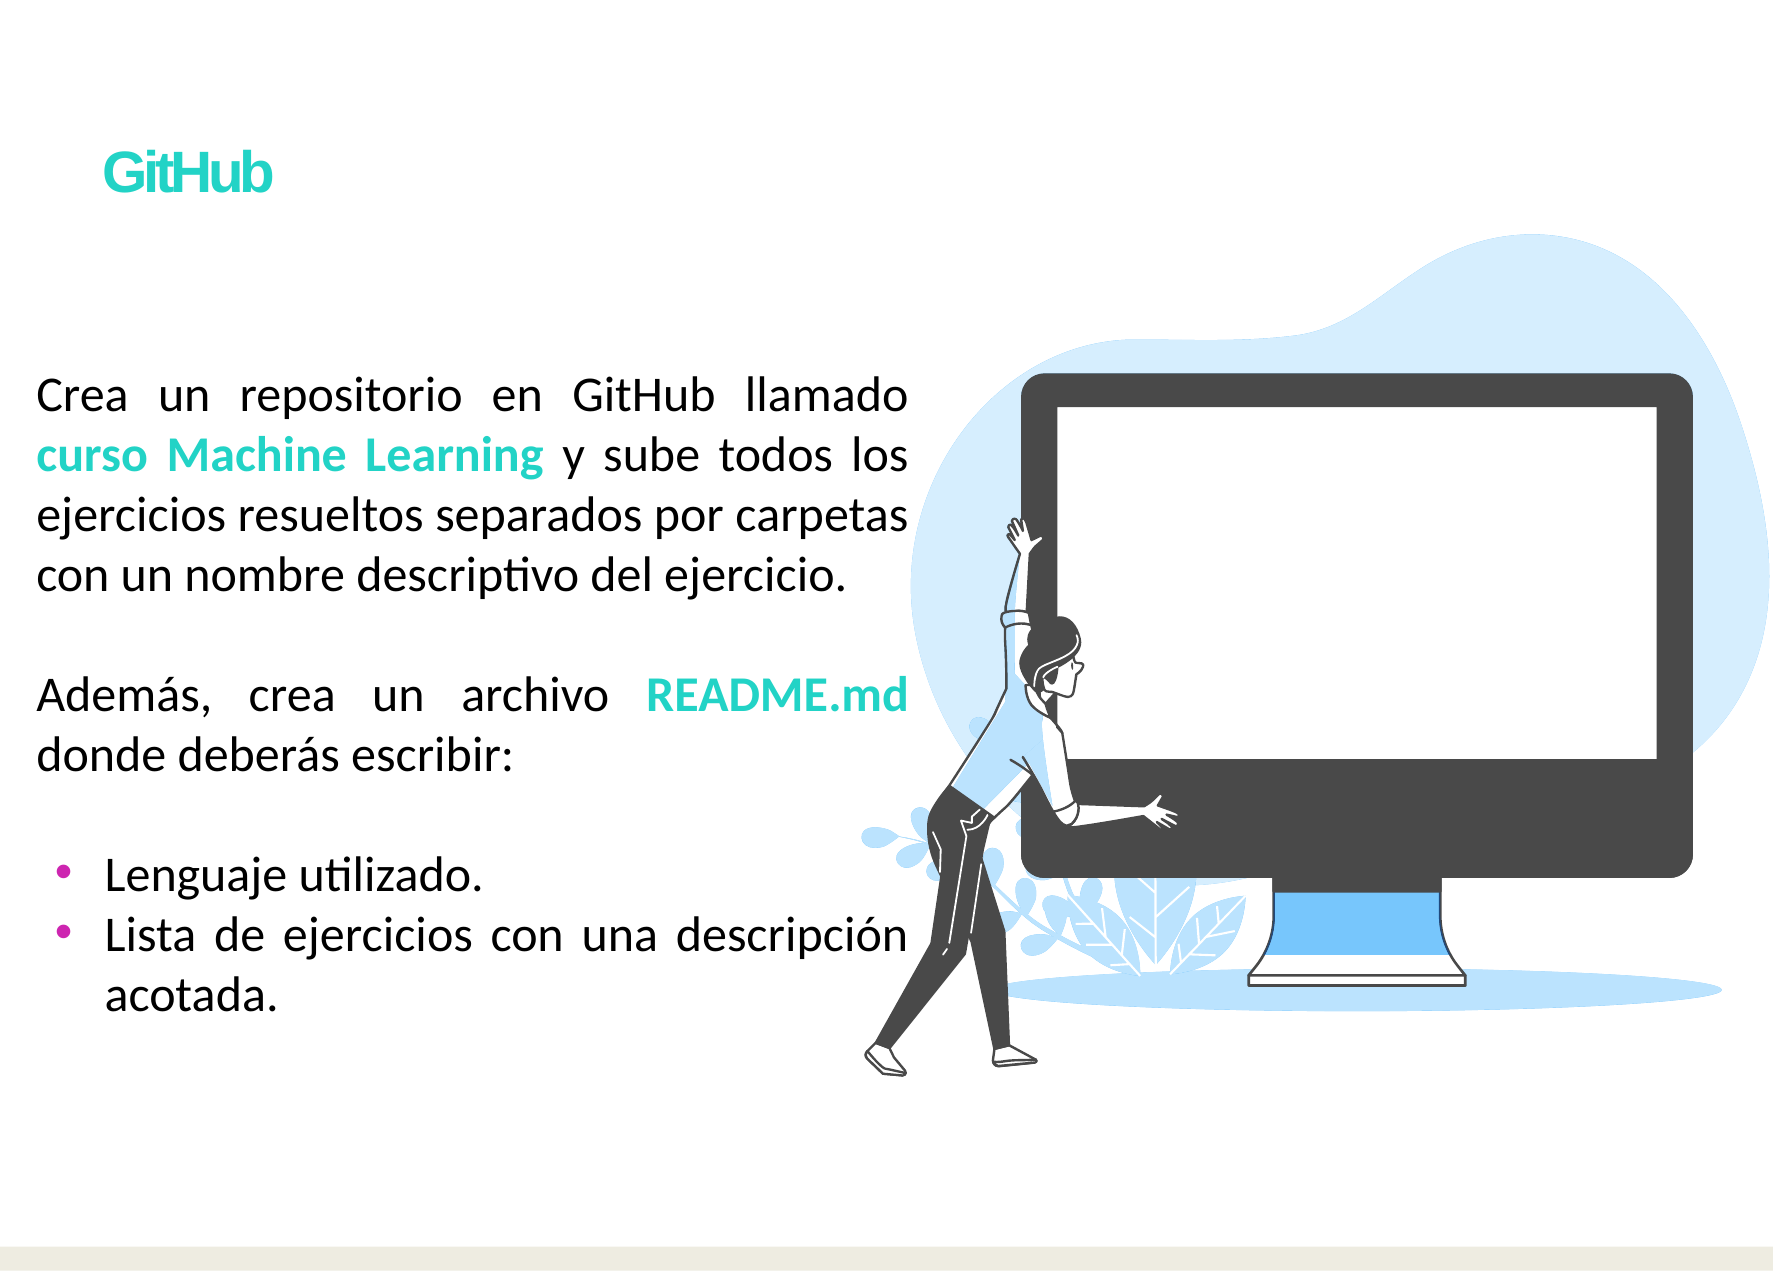

# GitHub

Crea un repositorio en GitHub llamado curso Machine Learning y sube todos los ejercicios resueltos separados por carpetas con un nombre descriptivo del ejercicio.

Además, crea un archivo README.md donde deberás escribir:

Lenguaje utilizado.
Lista de ejercicios con una descripción acotada.